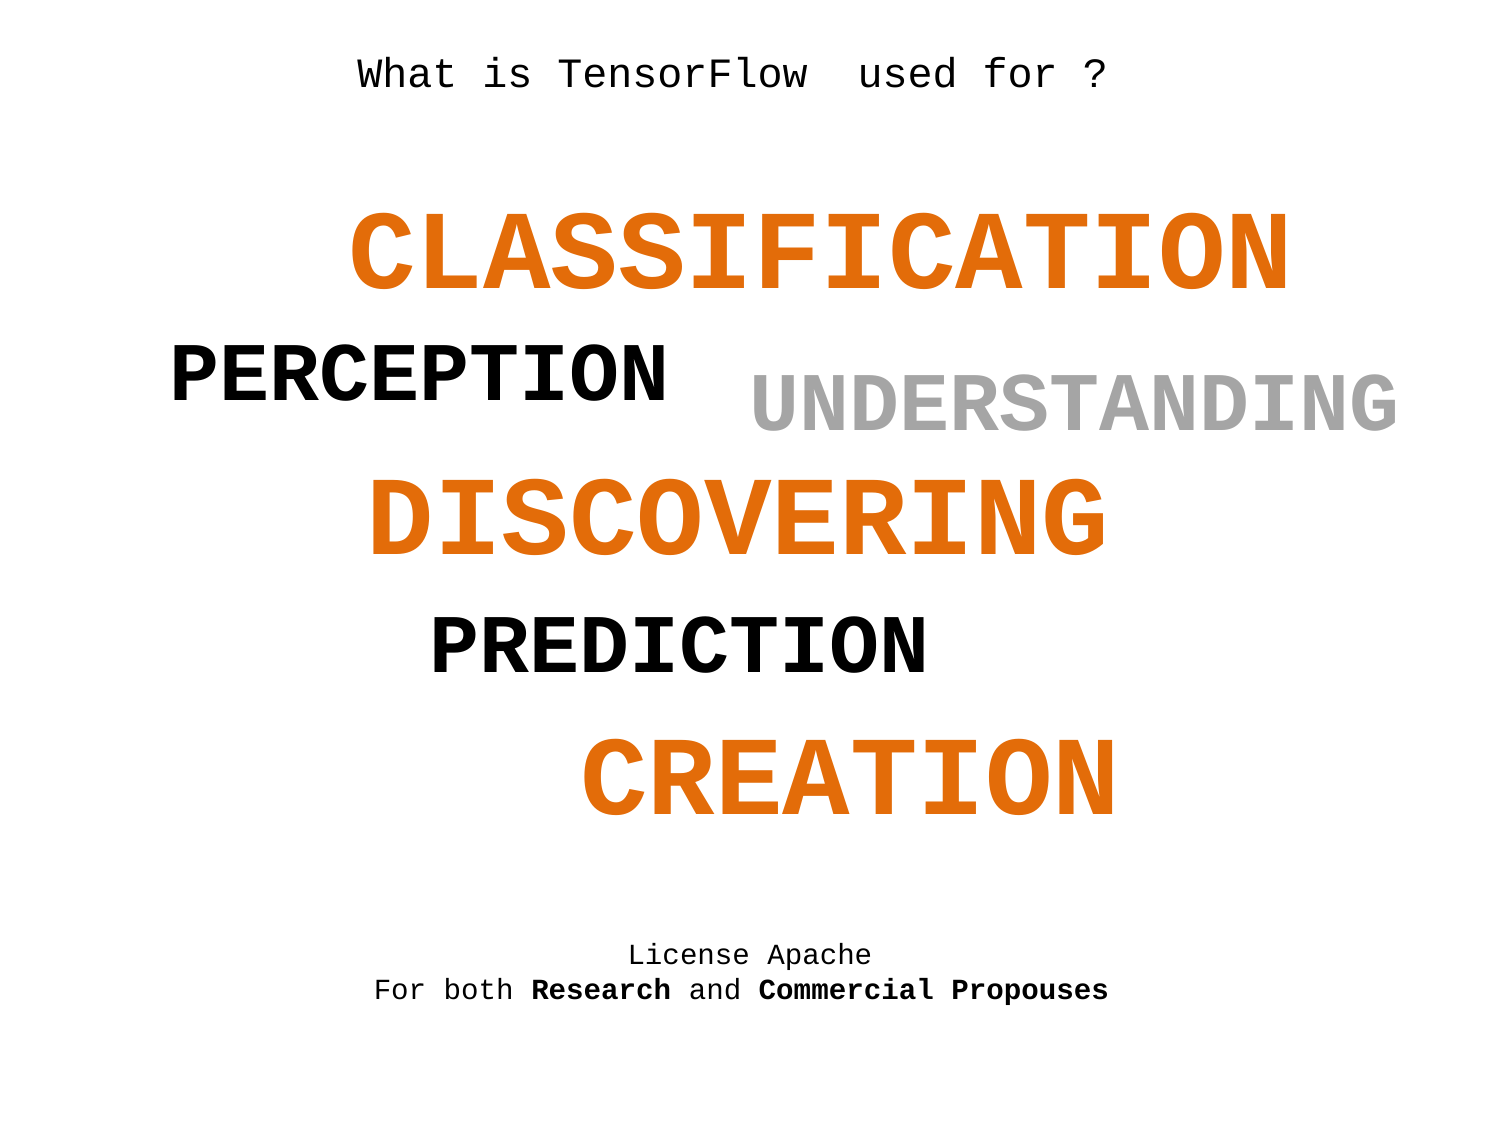

# What is TensorFlow  used for ?
CLASSIFICATION
PERCEPTION
UNDERSTANDING
DISCOVERING
PREDICTION
CREATION
License Apache
For both Research and Commercial Propouses